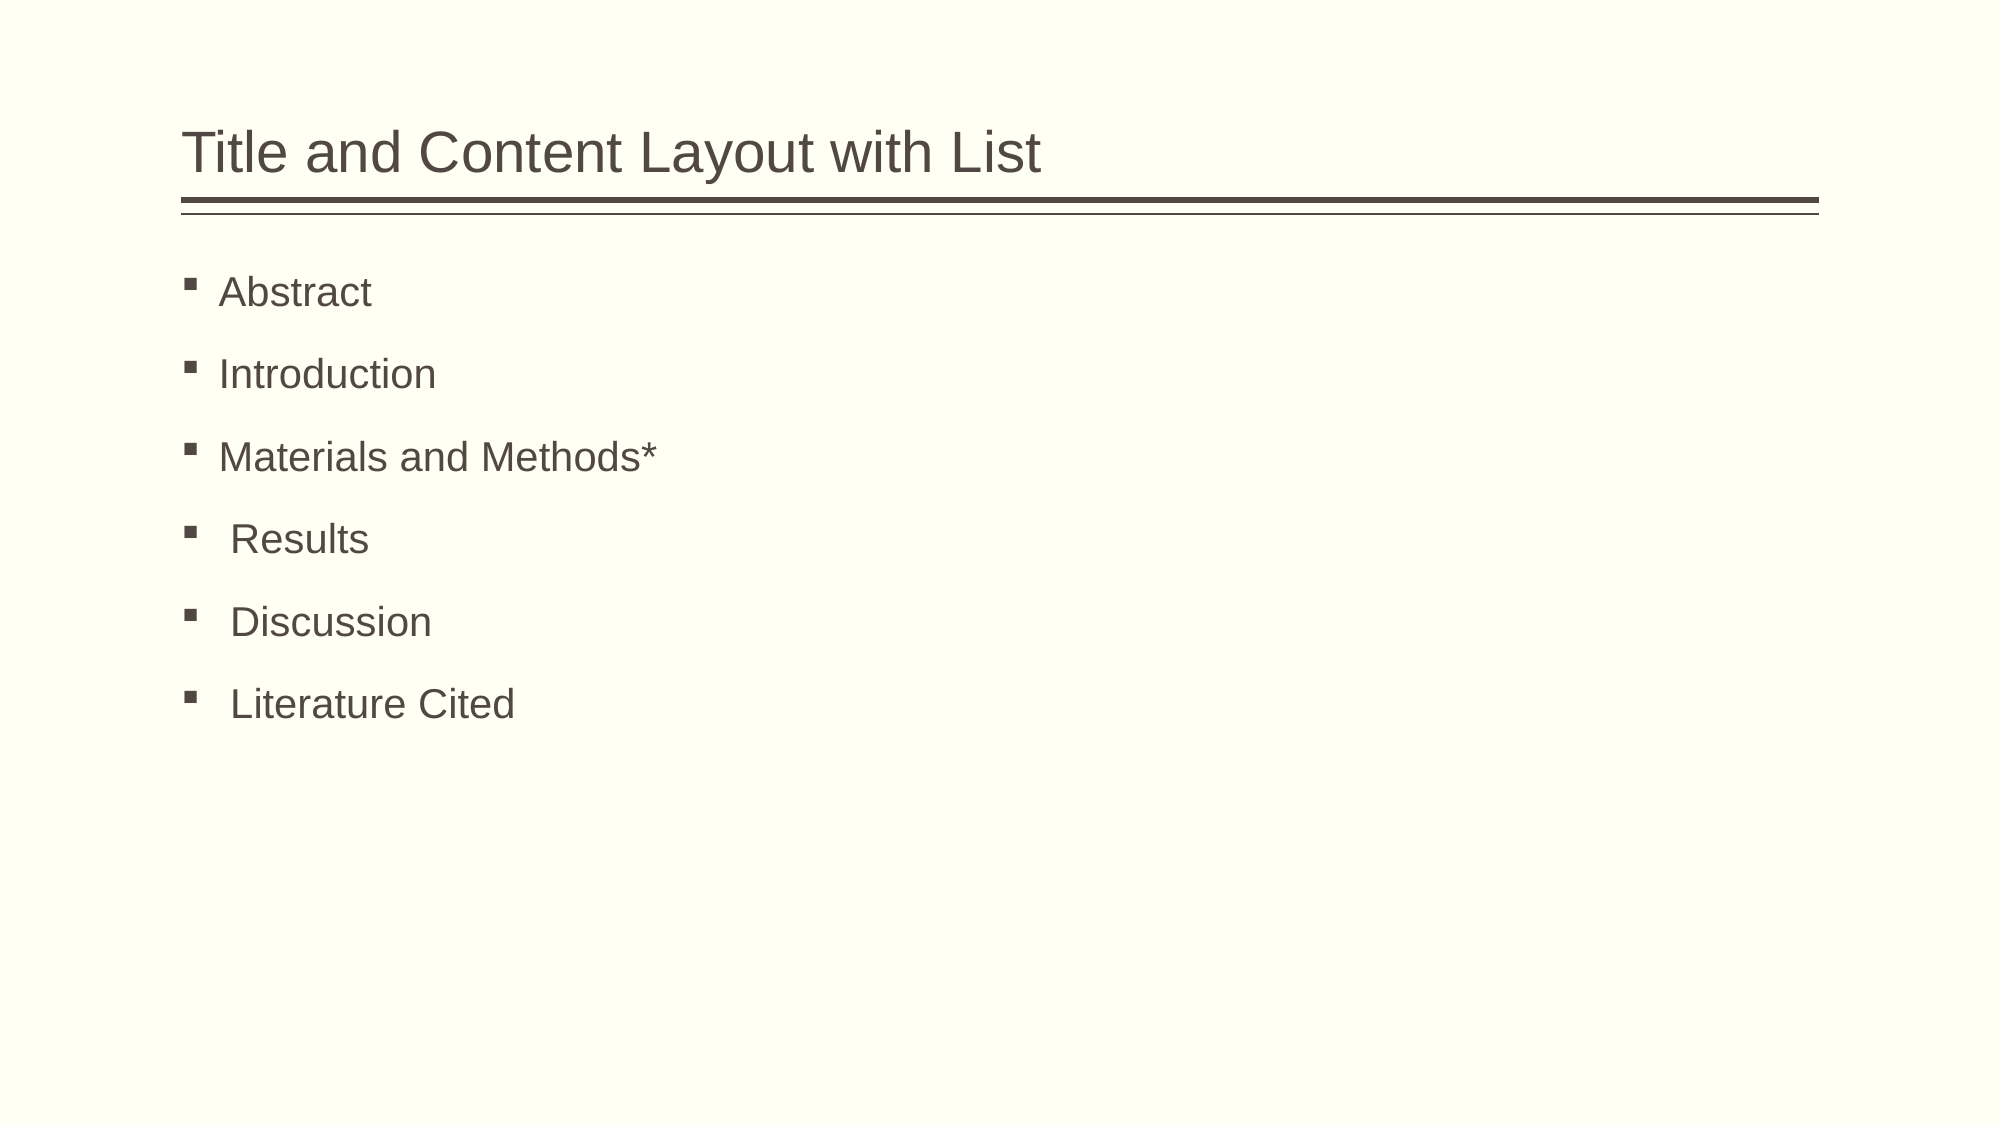

# Title and Content Layout with List
Abstract
Introduction
Materials and Methods*
 Results
 Discussion
 Literature Cited